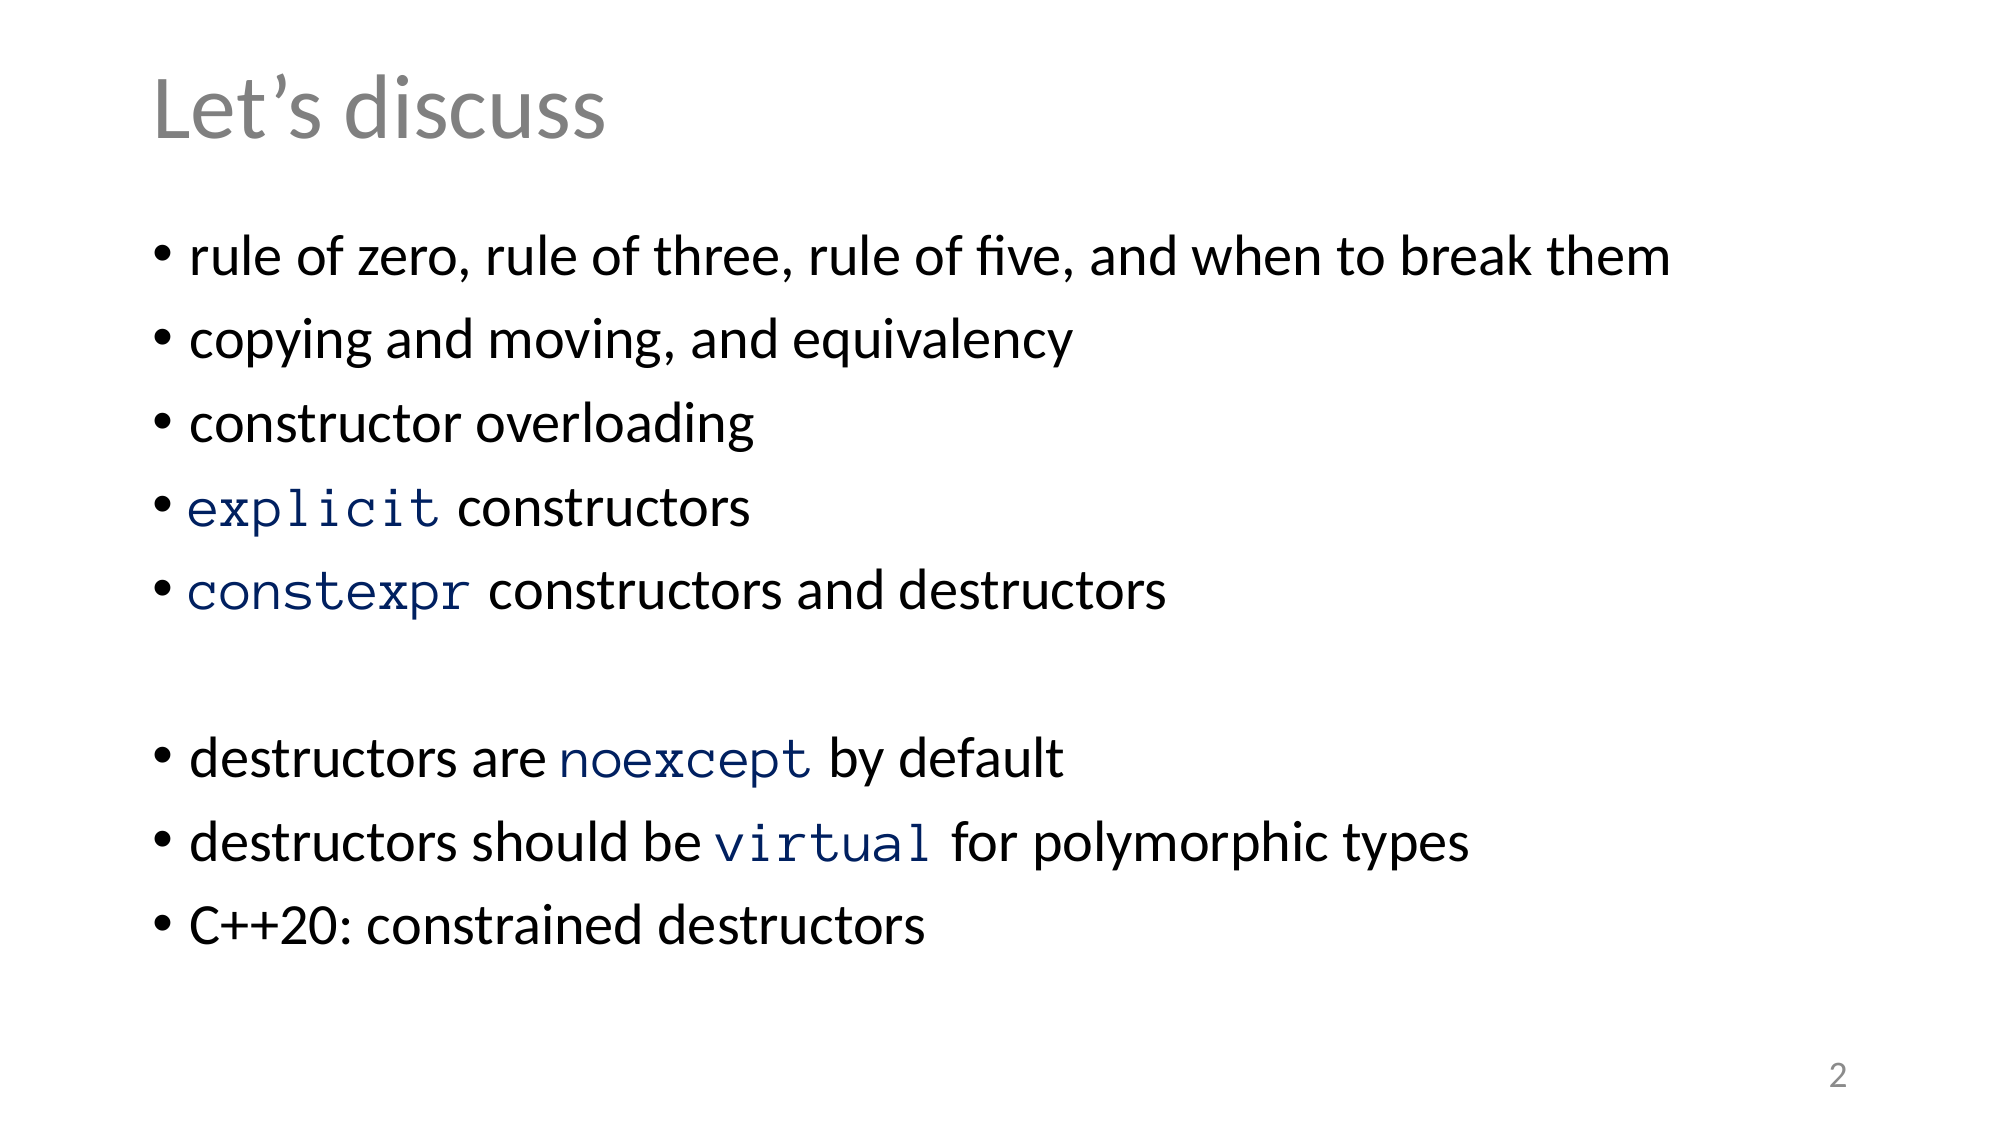

# Let’s discuss
rule of zero, rule of three, rule of five, and when to break them
copying and moving, and equivalency
constructor overloading
explicit constructors
constexpr constructors and destructors

destructors are noexcept by default
destructors should be virtual for polymorphic types
C++20: constrained destructors
2